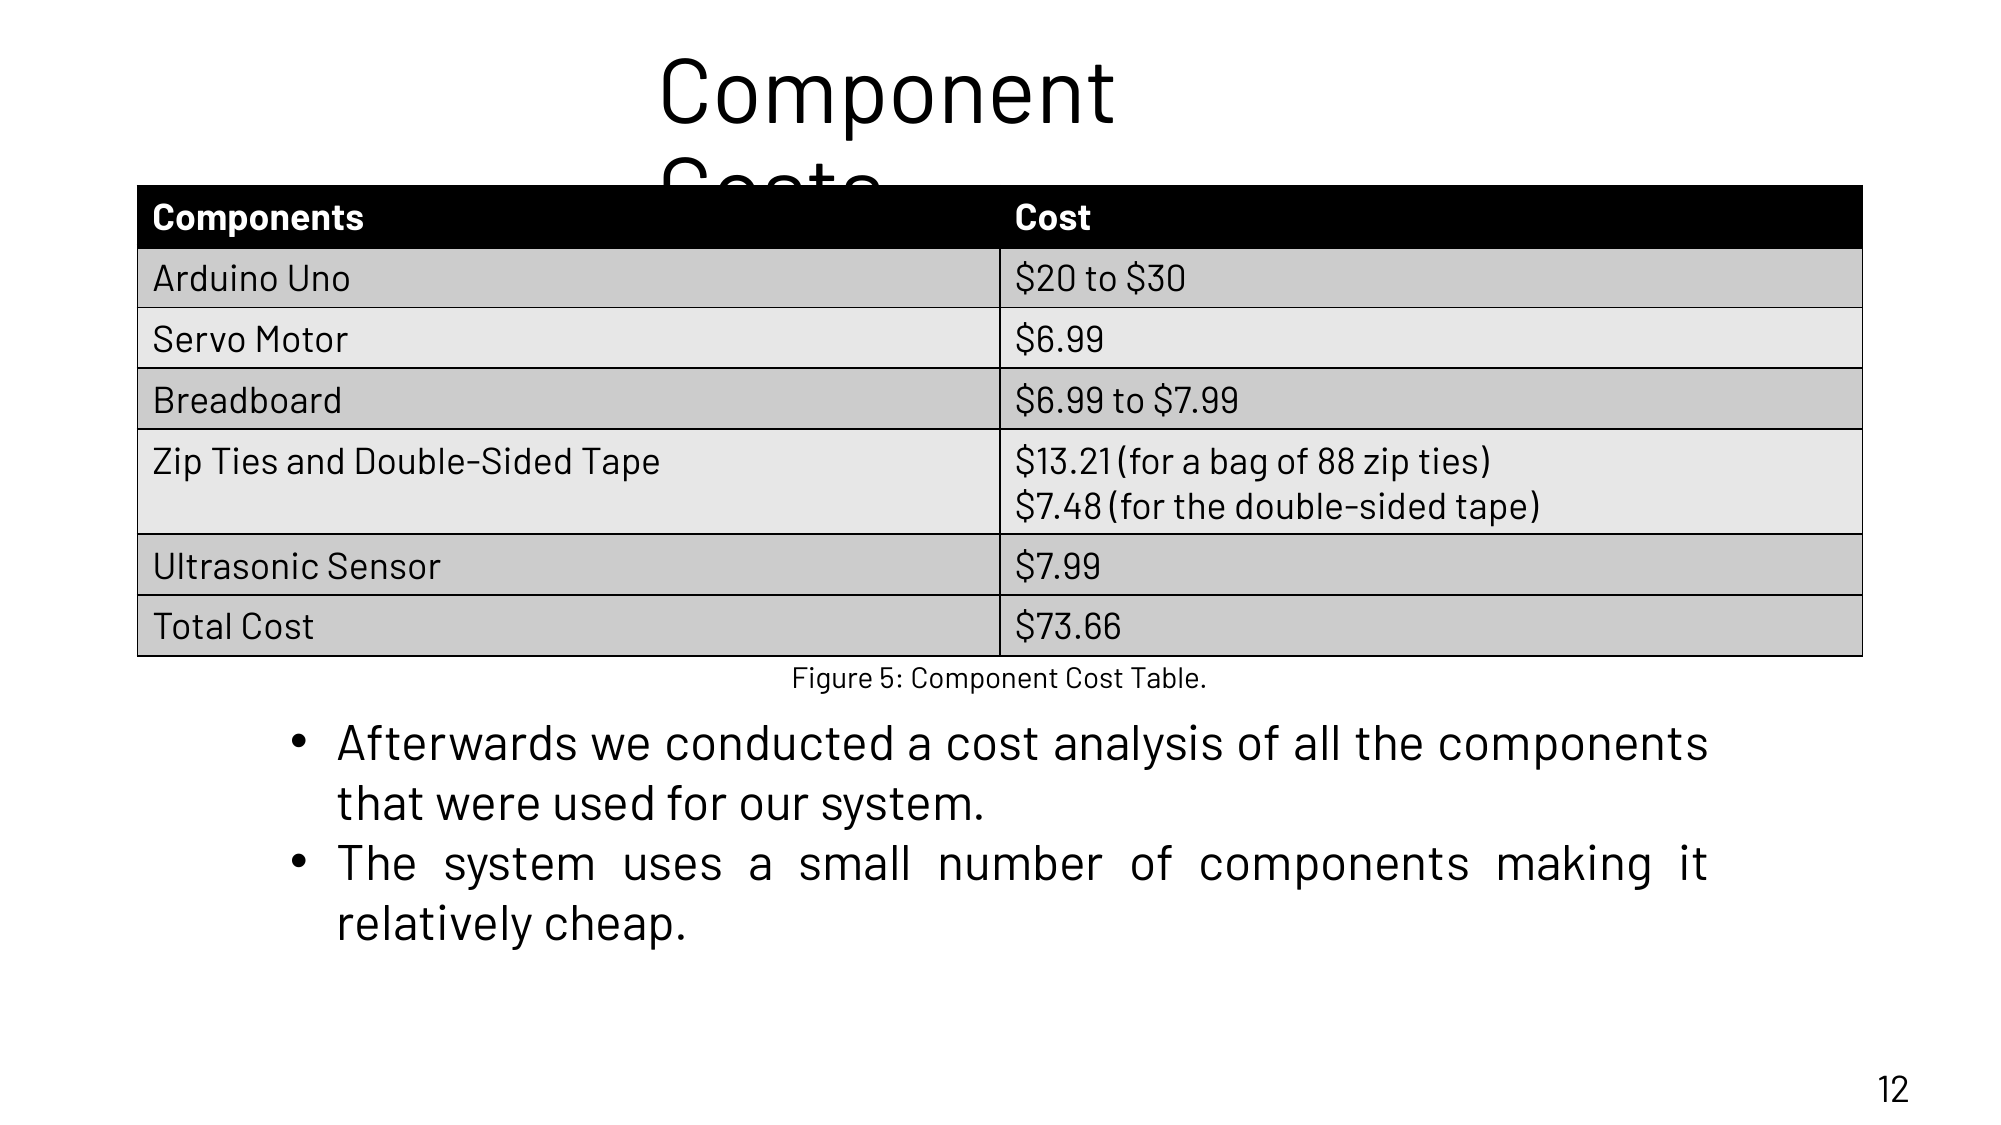

Component Costs
| Components | Cost |
| --- | --- |
| Arduino Uno | $20 to $30 |
| Servo Motor | $6.99 |
| Breadboard | $6.99 to $7.99 |
| Zip Ties and Double-Sided Tape | $13.21 (for a bag of 88 zip ties) $7.48 (for the double-sided tape) |
| Ultrasonic Sensor | $7.99 |
| Total Cost | $73.66 |
Figure 5: Component Cost Table.
Afterwards we conducted a cost analysis of all the components that were used for our system.
The system uses a small number of components making it relatively cheap.
12